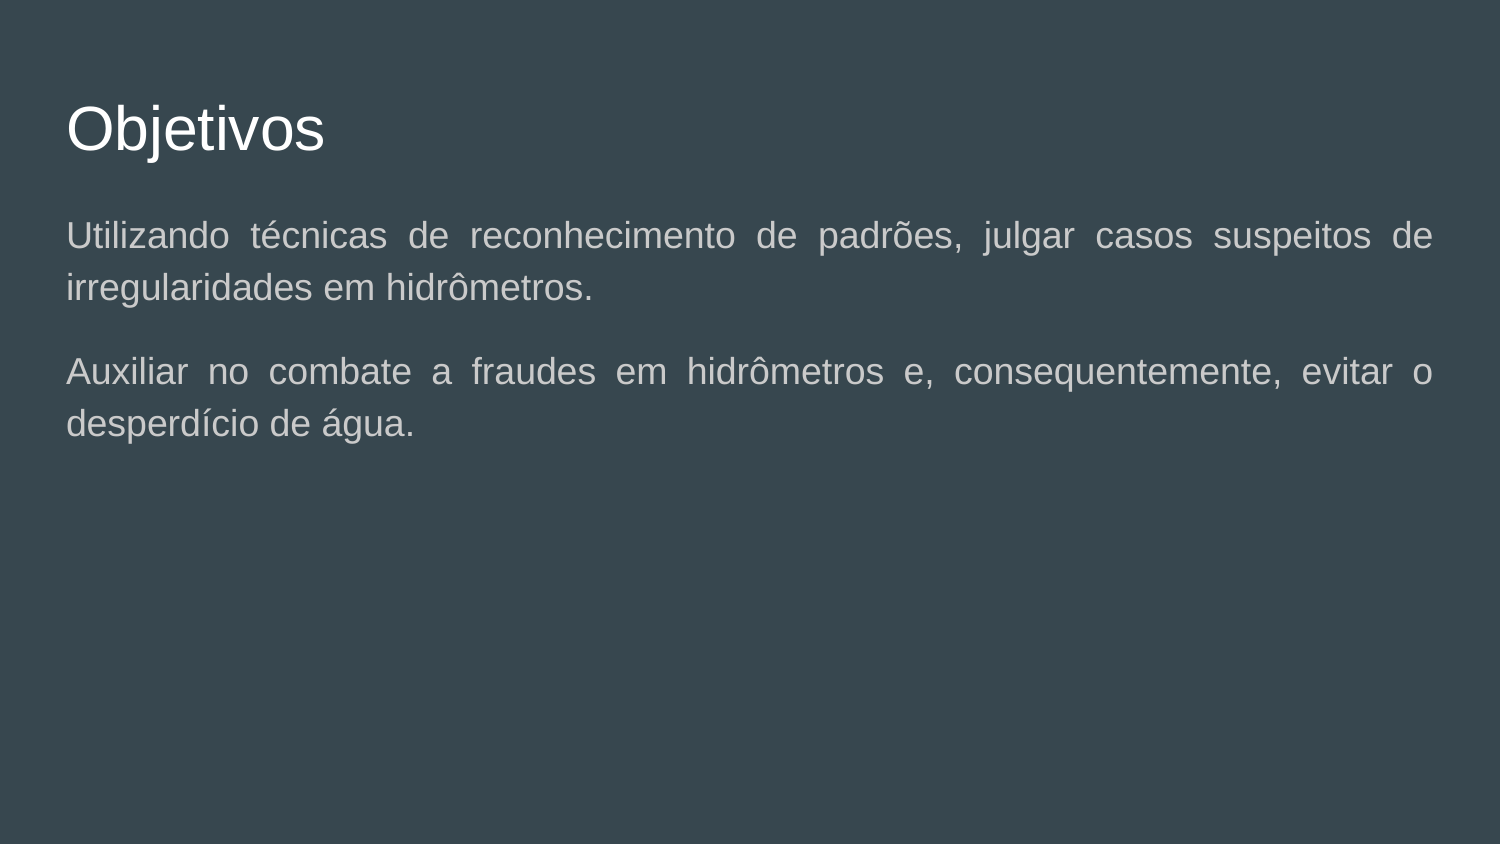

# Objetivos
Utilizando técnicas de reconhecimento de padrões, julgar casos suspeitos de irregularidades em hidrômetros.
Auxiliar no combate a fraudes em hidrômetros e, consequentemente, evitar o desperdício de água.